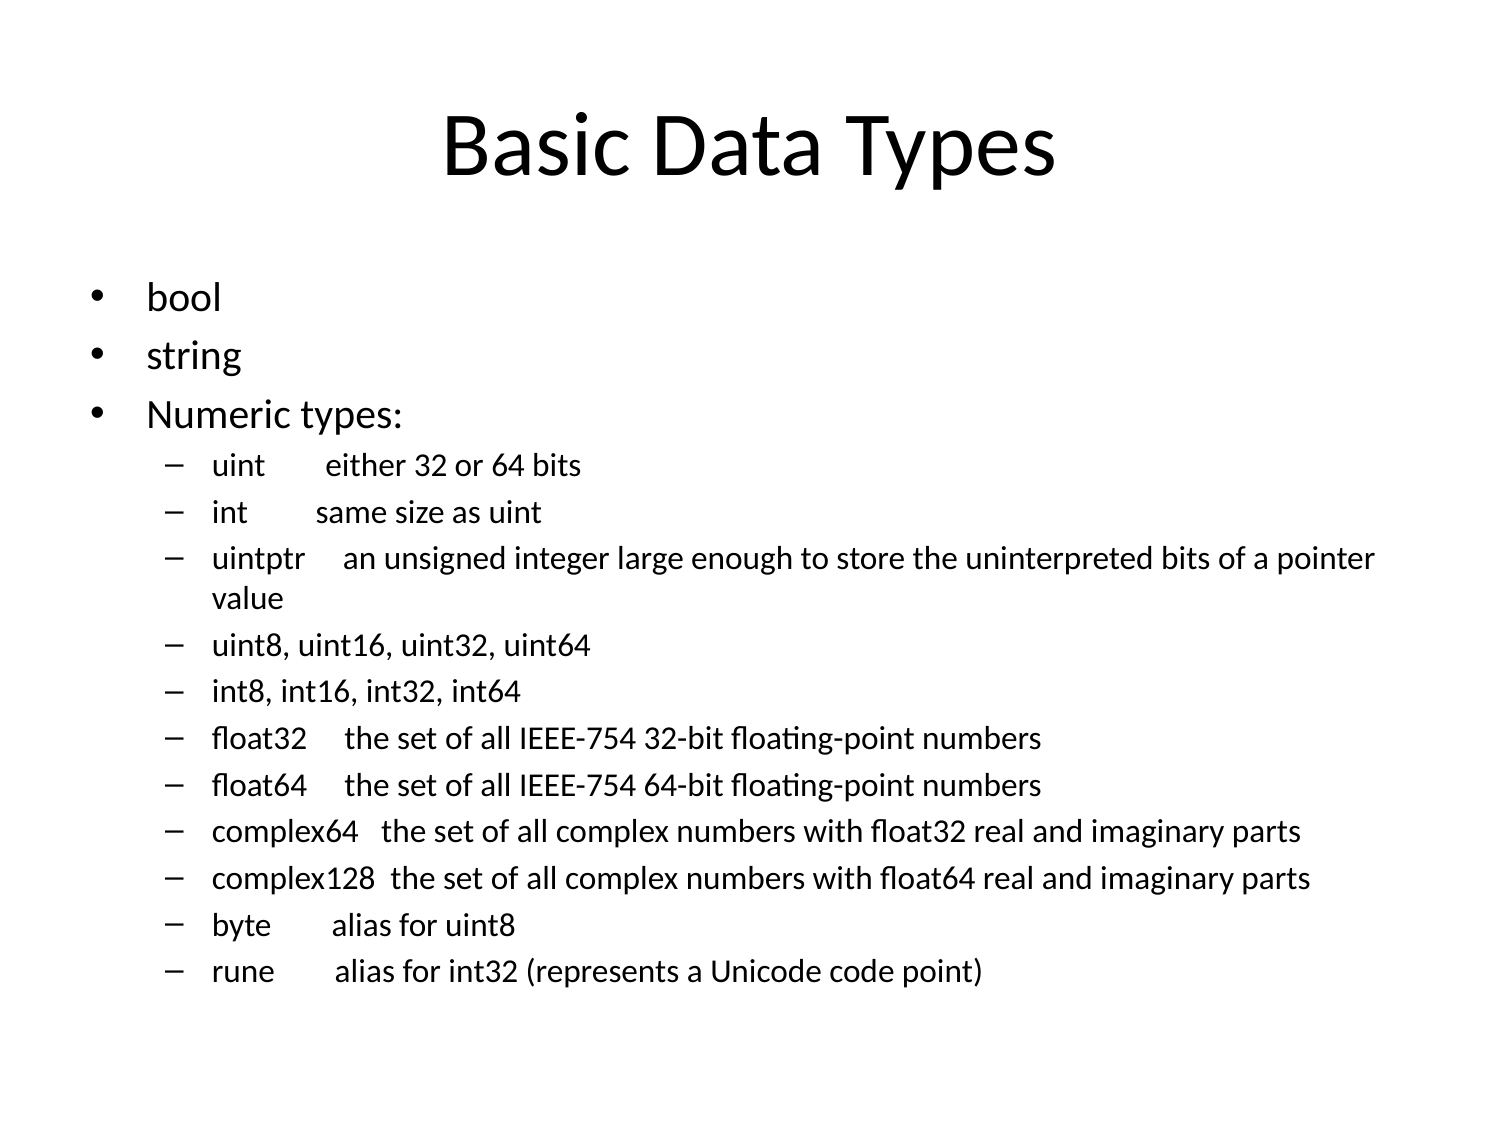

# Basic Data Types
bool
string
Numeric types:
uint        either 32 or 64 bits
int         same size as uint
uintptr     an unsigned integer large enough to store the uninterpreted bits of a pointer value
uint8, uint16, uint32, uint64
int8, int16, int32, int64
float32     the set of all IEEE-754 32-bit floating-point numbers
float64     the set of all IEEE-754 64-bit floating-point numbers
complex64   the set of all complex numbers with float32 real and imaginary parts
complex128  the set of all complex numbers with float64 real and imaginary parts
byte        alias for uint8
rune        alias for int32 (represents a Unicode code point)